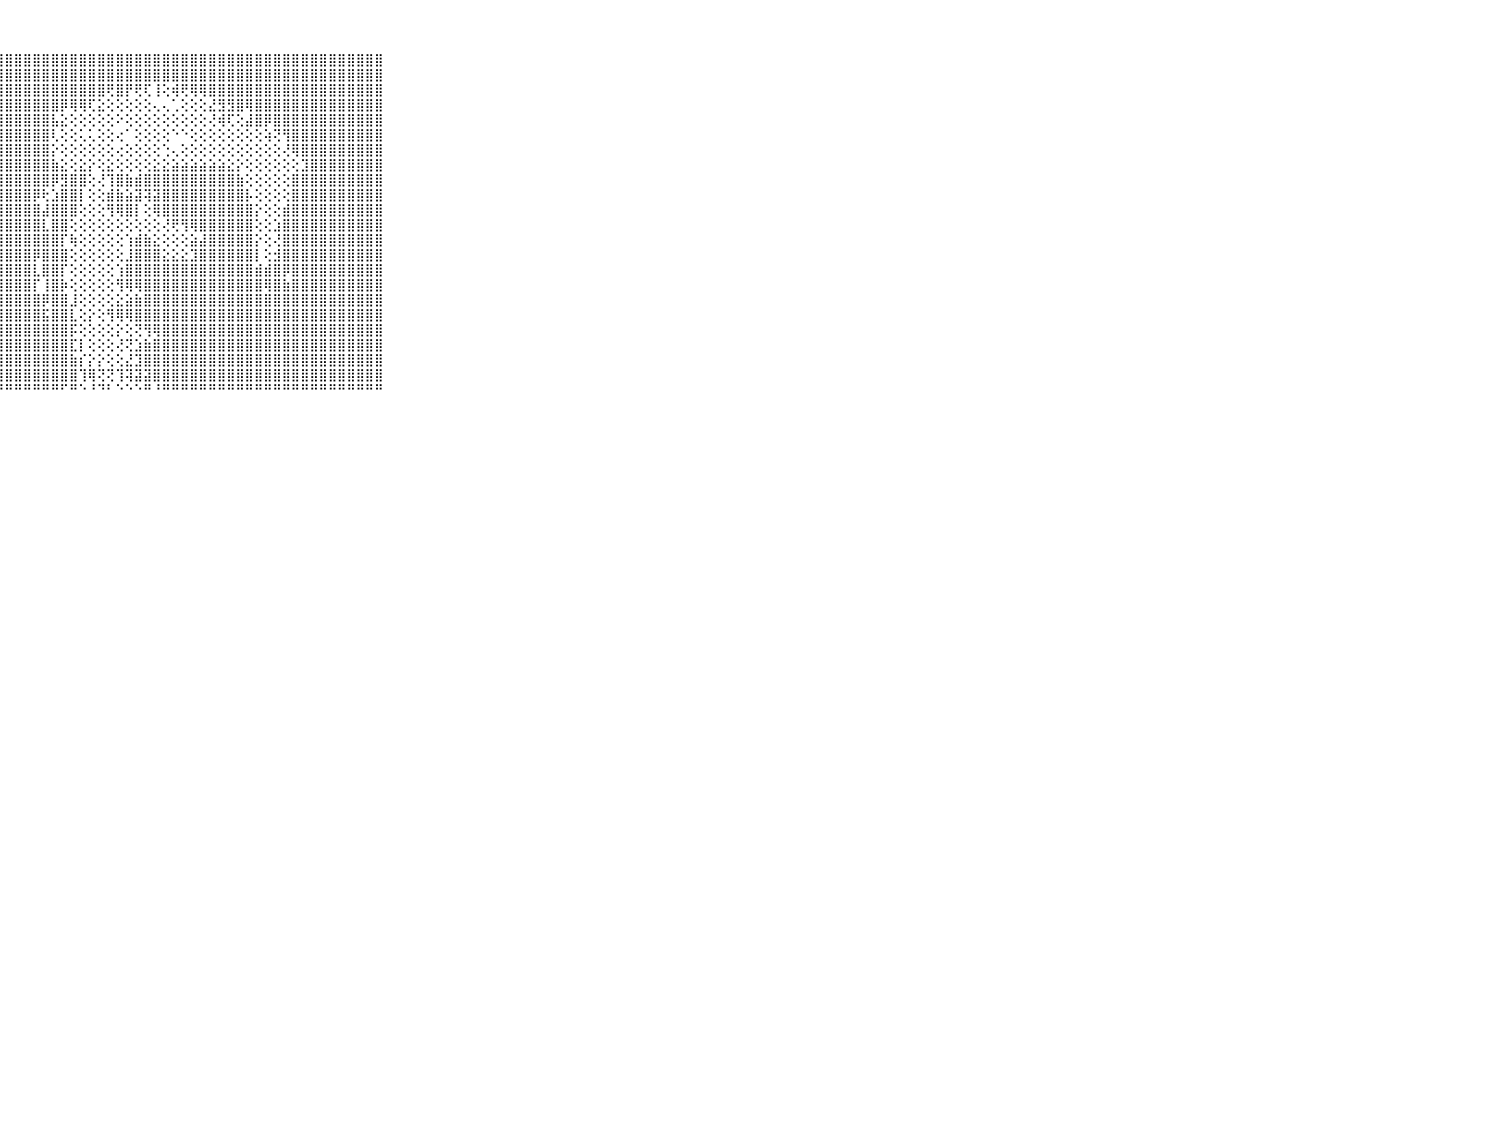

⠀⠀⠀⠀⠀⠀⠀⠀⠀⠀⠀⣿⣿⣿⣿⣿⣿⣿⣿⣿⣿⣿⣿⣿⣿⣿⣿⣿⣿⣿⣿⣿⣿⣿⣿⣿⣿⣿⣿⣿⣿⣿⣿⣿⣿⣿⣿⣿⣿⣿⣿⣿⣿⣿⣿⣿⣿⣿⣿⣿⣿⣿⣿⣿⣿⣿⣿⣿⣿⠀⠀⠀⠀⠀⠀⠀⠀⠀⠀⠀⠀
⠀⠀⠀⠀⠀⠀⠀⠀⠀⠀⠀⣿⣿⣿⣿⣿⣿⣿⣿⣿⣿⣿⣿⣿⣿⣿⣿⣿⣿⣿⣿⣿⣿⣿⣿⣿⣿⣿⣿⣿⣿⣿⣿⣿⣿⣿⣿⣿⣿⣿⣿⣿⣿⣿⣿⣿⣿⣿⣿⣿⣿⣿⣿⣿⣿⣿⣿⣿⣿⠀⠀⠀⠀⠀⠀⠀⠀⠀⠀⠀⠀
⠀⠀⠀⠀⠀⠀⠀⠀⠀⠀⠀⣿⣿⣿⣿⣿⣿⣿⣿⣿⣿⣿⣿⣿⣿⣿⣿⣿⣿⣿⣿⣿⣿⣿⣿⣿⣿⣿⣿⢟⣿⡟⢟⢏⢸⢕⢾⢟⢿⢿⣿⣿⣿⣿⣿⣿⣿⣿⣿⣿⣿⣿⣿⣿⣿⣿⣿⣿⣿⠀⠀⠀⠀⠀⠀⠀⠀⠀⠀⠀⠀
⠀⠀⠀⠀⠀⠀⠀⠀⠀⠀⠀⣿⣿⣿⣿⣿⣿⣿⣿⣿⣿⣿⣿⣿⣿⣿⣿⣿⣿⣿⣿⣿⣿⣿⡿⢿⢿⢏⣕⢕⢕⢕⢕⢕⢄⢄⢁⢕⢕⢕⣜⣻⣻⣿⢿⣿⣿⣿⣿⣿⣿⣿⣿⣿⣿⣿⣿⣿⣿⠀⠀⠀⠀⠀⠀⠀⠀⠀⠀⠀⠀
⠀⠀⠀⠀⠀⠀⠀⠀⠀⠀⠀⣿⣿⣿⣿⣿⣿⣿⣿⣿⣿⣿⣿⣿⣿⣿⣿⣿⣿⣿⣿⣿⣿⣧⣕⢕⢕⢕⢕⢕⠕⢕⢕⢕⢕⢕⢕⢕⢕⢕⢜⢾⢏⢕⣼⣿⡿⣿⣿⣿⣿⣿⣿⣿⣿⣿⣿⣿⣿⠀⠀⠀⠀⠀⠀⠀⠀⠀⠀⠀⠀
⠀⠀⠀⠀⠀⠀⠀⠀⠀⠀⠀⣿⣿⣿⣿⣿⣿⣿⣿⣿⣿⣿⣿⣿⣿⣿⣿⣿⣿⣿⣿⣿⣿⢇⢕⢕⢅⢅⢕⢕⢔⠁⢕⢕⢕⢕⠑⠑⢕⢕⢕⢕⢕⢕⢕⢕⢵⢝⢻⣿⣿⣿⣿⣿⣿⣿⣿⣿⣿⠀⠀⠀⠀⠀⠀⠀⠀⠀⠀⠀⠀
⠀⠀⠀⠀⠀⠀⠀⠀⠀⠀⠀⣿⣿⣿⣿⣿⣿⣿⣿⣿⣿⣿⣿⣿⣿⣿⣿⣿⣿⣿⣿⣿⣿⡕⢕⢕⢕⢕⢕⢕⢔⢕⢕⢕⢕⢑⢄⢕⢕⢕⢕⢕⢕⢕⢕⢕⢕⢕⢜⢿⣿⣿⣿⣿⣿⣿⣿⣿⣿⠀⠀⠀⠀⠀⠀⠀⠀⠀⠀⠀⠀
⠀⠀⠀⠀⠀⠀⠀⠀⠀⠀⠀⣿⣿⣿⣿⣿⣿⣿⣿⣿⣿⣿⣿⣿⣿⣿⣿⣿⣿⣿⣿⣿⣿⣷⣕⢕⣕⡕⢕⣕⢕⢕⢕⢕⣕⣕⣵⣵⣵⣵⣵⣵⣕⡕⢕⢕⢕⢕⢕⢕⣹⣿⣿⣿⣿⣿⣿⣿⣿⠀⠀⠀⠀⠀⠀⠀⠀⠀⠀⠀⠀
⠀⠀⠀⠀⠀⠀⠀⠀⠀⠀⠀⣿⣿⣿⣿⣿⣿⣿⣿⣿⣿⣿⣿⣿⣿⣿⣿⣿⣿⣿⣿⣿⣿⡿⣻⣿⣿⢕⢜⢹⣿⣷⣾⣿⣿⣿⣿⣿⣿⣿⣿⣿⣿⣷⢕⢕⢕⢕⢕⣿⣿⣿⣿⣿⣿⣿⣿⣿⣿⠀⠀⠀⠀⠀⠀⠀⠀⠀⠀⠀⠀
⠀⠀⠀⠀⠀⠀⠀⠀⠀⠀⠀⣿⣿⣿⣿⣿⣿⣿⣿⣿⣿⣿⣿⣿⣿⣿⣿⣿⣿⣿⣿⡿⢗⣱⣿⣿⡇⢕⢕⣾⣷⣵⣽⢽⣽⣿⣿⣿⣿⣿⣿⣿⣿⣿⡧⢕⢕⢕⢕⣿⣿⣿⣿⣿⣿⣿⣿⣿⣿⠀⠀⠀⠀⠀⠀⠀⠀⠀⠀⠀⠀
⠀⠀⠀⠀⠀⠀⠀⠀⠀⠀⠀⣿⣿⣿⣿⣿⣿⣿⣿⣿⣿⣿⣿⣿⣿⣿⣿⣿⣿⣿⣿⣿⣼⣿⣿⣿⢕⢕⢕⢻⢿⣿⡇⢕⢿⣿⣿⣿⣿⣿⣿⣿⣿⣿⣿⡕⢕⢕⣾⣿⣿⣿⣿⣿⣿⣿⣿⣿⣿⠀⠀⠀⠀⠀⠀⠀⠀⠀⠀⠀⠀
⠀⠀⠀⠀⠀⠀⠀⠀⠀⠀⠀⣿⣿⣿⣿⣿⣿⣿⣿⣿⣿⣿⣿⣿⣿⣿⣿⣿⣿⣿⣿⣿⣇⣿⣿⢕⢕⢕⢕⢕⢕⢕⢕⢕⢕⢜⢟⢻⢿⣿⣿⣿⣿⣿⣿⢕⢕⣱⣿⣿⣿⣿⣿⣿⣿⣿⣿⣿⣿⠀⠀⠀⠀⠀⠀⠀⠀⠀⠀⠀⠀
⠀⠀⠀⠀⠀⠀⠀⠀⠀⠀⠀⣿⣿⣿⣿⣿⣿⣿⣿⣿⣿⣿⣿⣿⣿⣿⣿⣿⣿⣿⣿⣿⣿⣿⡏⢷⢕⢕⢕⢕⢕⢱⣾⣷⣕⢕⢕⢕⣵⣼⣿⣿⣿⣿⣿⡕⢕⢜⣿⣿⣿⣿⣿⣿⣿⣿⣿⣿⣿⠀⠀⠀⠀⠀⠀⠀⠀⠀⠀⠀⠀
⠀⠀⠀⠀⠀⠀⠀⠀⠀⠀⠀⣿⣿⣿⣿⣿⣿⣿⣿⣿⣿⣿⣿⣿⣿⣿⣿⣿⣿⣿⣿⡿⣿⣿⣿⢕⢕⢕⢕⢕⢕⣸⣿⣿⣿⣕⣕⣕⣹⣿⣿⣿⣿⣿⣿⡇⢕⣺⣿⣿⣿⣿⣿⣿⣿⣿⣿⣿⣿⠀⠀⠀⠀⠀⠀⠀⠀⠀⠀⠀⠀
⠀⠀⠀⠀⠀⠀⠀⠀⠀⠀⠀⣿⣿⣿⣿⣿⣿⣿⣿⣿⣿⣿⣿⣿⣿⣿⣿⣿⣿⣿⣿⣇⣿⣿⡏⢕⢕⢕⢕⢕⢱⣿⣿⣿⣿⣿⣿⣿⣿⣿⣿⣿⣿⣿⣿⣾⣾⣿⡿⣿⣿⣿⣿⣿⣿⣿⣿⣿⣿⠀⠀⠀⠀⠀⠀⠀⠀⠀⠀⠀⠀
⠀⠀⠀⠀⠀⠀⠀⠀⠀⠀⠀⣿⣿⣿⣿⣿⣿⣿⣿⣿⣿⣿⣿⣿⣿⣿⣿⣿⣿⣿⣿⡏⢸⣿⡷⢕⢕⢕⢕⢕⢻⢿⢿⣿⣿⣿⣿⣿⣿⣿⣿⣿⣿⣿⣿⣿⢿⣿⣷⣿⣿⣿⣿⣿⣿⣿⣿⣿⣿⠀⠀⠀⠀⠀⠀⠀⠀⠀⠀⠀⠀
⠀⠀⠀⠀⠀⠀⠀⠀⠀⠀⠀⣿⣿⣿⣿⣿⣿⣿⣿⣿⣿⣿⣿⣿⣿⣿⣿⣿⣿⣿⣿⣿⡿⣿⣿⣸⢕⢕⢕⢕⣕⣵⣷⣿⣿⣿⣿⣿⣿⣿⣿⣿⣿⣿⣿⣿⣿⣿⣿⣿⣿⣿⣿⣿⣿⣿⣿⣿⣿⠀⠀⠀⠀⠀⠀⠀⠀⠀⠀⠀⠀
⠀⠀⠀⠀⠀⠀⠀⠀⠀⠀⠀⣿⣿⣿⣿⣿⣿⣿⣿⣿⣿⣿⣿⣿⣿⣿⣿⣿⣿⣿⣿⣿⣯⣿⣿⣇⢕⡕⢕⢻⢿⢿⣿⣿⣿⣿⣿⣿⣿⣿⣿⣿⣿⣿⣿⣿⣿⣿⣿⣿⣿⣿⣿⣿⣿⣿⣿⣿⣿⠀⠀⠀⠀⠀⠀⠀⠀⠀⠀⠀⠀
⠀⠀⠀⠀⠀⠀⠀⠀⠀⠀⠀⣿⣿⣿⣿⣿⣿⣿⣿⣿⣿⣿⣿⣿⣿⣿⣿⣿⣿⣿⣿⣿⣿⣿⣿⡯⢕⢕⢕⢕⡕⢕⢝⢻⢿⣿⣿⣿⣿⣿⣿⣿⣿⣿⣿⣿⣿⣿⣿⣿⣿⣿⣿⣿⣿⣿⣿⣿⣿⠀⠀⠀⠀⠀⠀⠀⠀⠀⠀⠀⠀
⠀⠀⠀⠀⠀⠀⠀⠀⠀⠀⠀⣿⣿⣿⣿⣿⣿⣿⣿⣿⣿⣿⣿⣿⣿⣿⣿⣿⣿⣿⣿⣿⣿⣿⣿⣏⡇⢕⢕⢕⢜⢝⣱⣷⣿⣿⣿⣿⣿⣿⣿⣿⣿⣿⣿⣿⣿⣿⣿⣿⣿⣿⣿⣿⣿⣿⣿⣿⣿⠀⠀⠀⠀⠀⠀⠀⠀⠀⠀⠀⠀
⠀⠀⠀⠀⠀⠀⠀⠀⠀⠀⠀⣿⣿⣿⣿⣿⣿⣿⣿⣿⣿⣿⣿⣿⣿⣿⣿⣿⣿⣿⣿⣿⣿⣿⣿⣷⡎⡕⡕⢕⢕⣜⣹⣿⣿⣿⣿⣿⣿⣿⣿⣿⣿⣿⣿⣿⣿⣿⣿⣿⣿⣿⣿⣿⣿⣿⣿⣿⣿⠀⠀⠀⠀⠀⠀⠀⠀⠀⠀⠀⠀
⠀⠀⠀⠀⠀⠀⠀⠀⠀⠀⠀⣿⣿⣿⣿⣿⣿⣿⣿⣿⣿⣿⣿⣿⣿⣿⣿⣿⣿⣿⣿⣿⣿⣿⣿⣿⢹⢿⢝⢝⢹⢽⣽⣽⣿⣿⣿⣿⣿⣿⣿⣿⣿⣿⣿⣿⣿⣿⣿⣿⣿⣿⣿⣿⣿⣿⣿⣿⣿⠀⠀⠀⠀⠀⠀⠀⠀⠀⠀⠀⠀
⠀⠀⠀⠀⠀⠀⠀⠀⠀⠀⠀⠛⠛⠛⠛⠛⠛⠛⠛⠛⠛⠛⠛⠛⠛⠛⠛⠛⠛⠛⠛⠛⠛⠛⠋⠛⠑⠘⠙⠃⠑⠑⠑⠛⠘⠛⠛⠛⠛⠛⠛⠛⠛⠛⠛⠛⠛⠛⠛⠛⠛⠛⠛⠛⠛⠛⠛⠛⠛⠀⠀⠀⠀⠀⠀⠀⠀⠀⠀⠀⠀